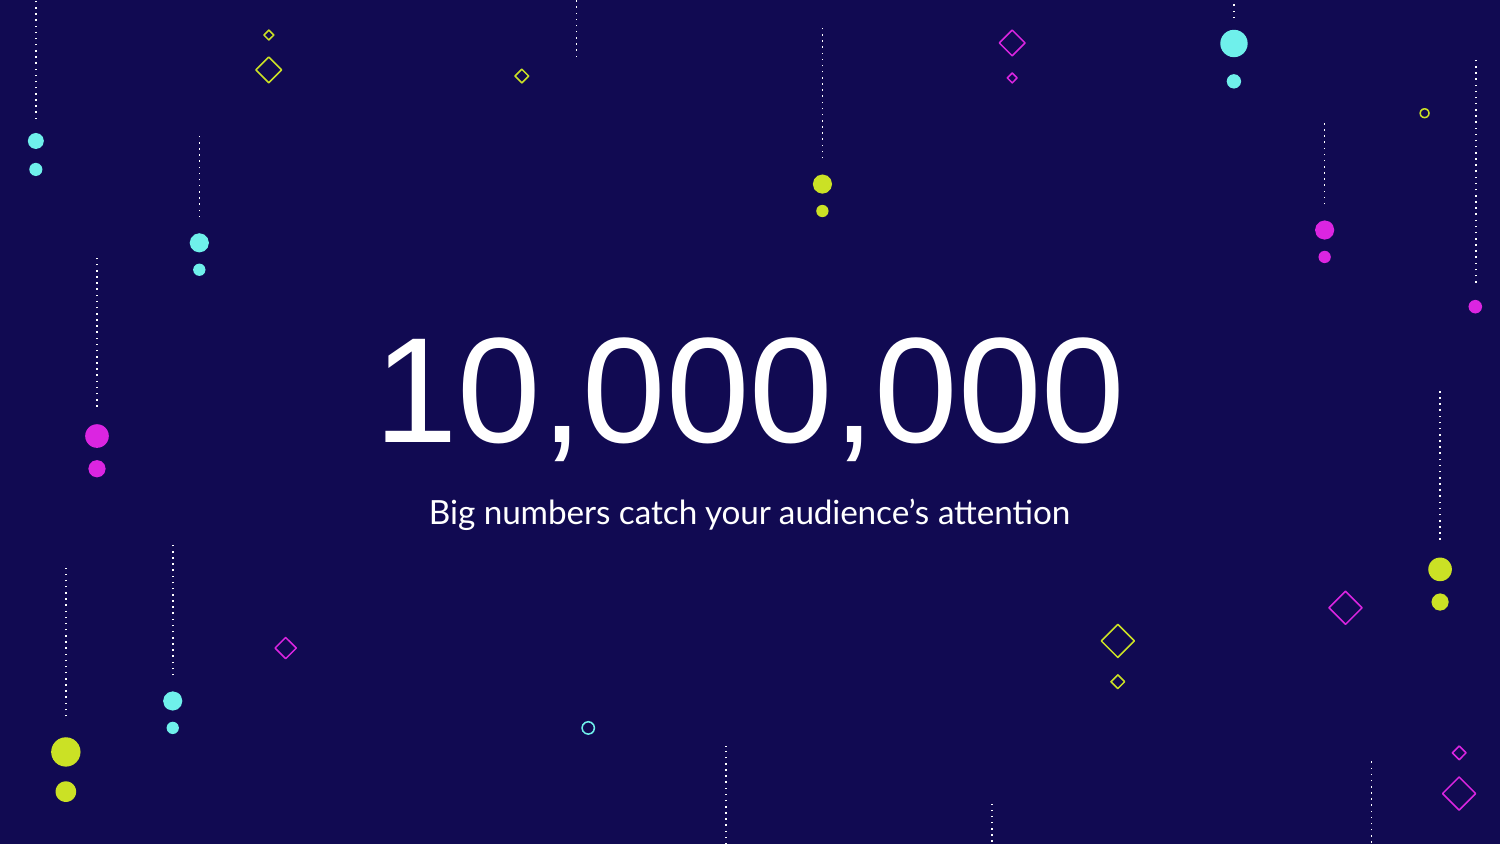

# 10,000,000
Big numbers catch your audience’s attention